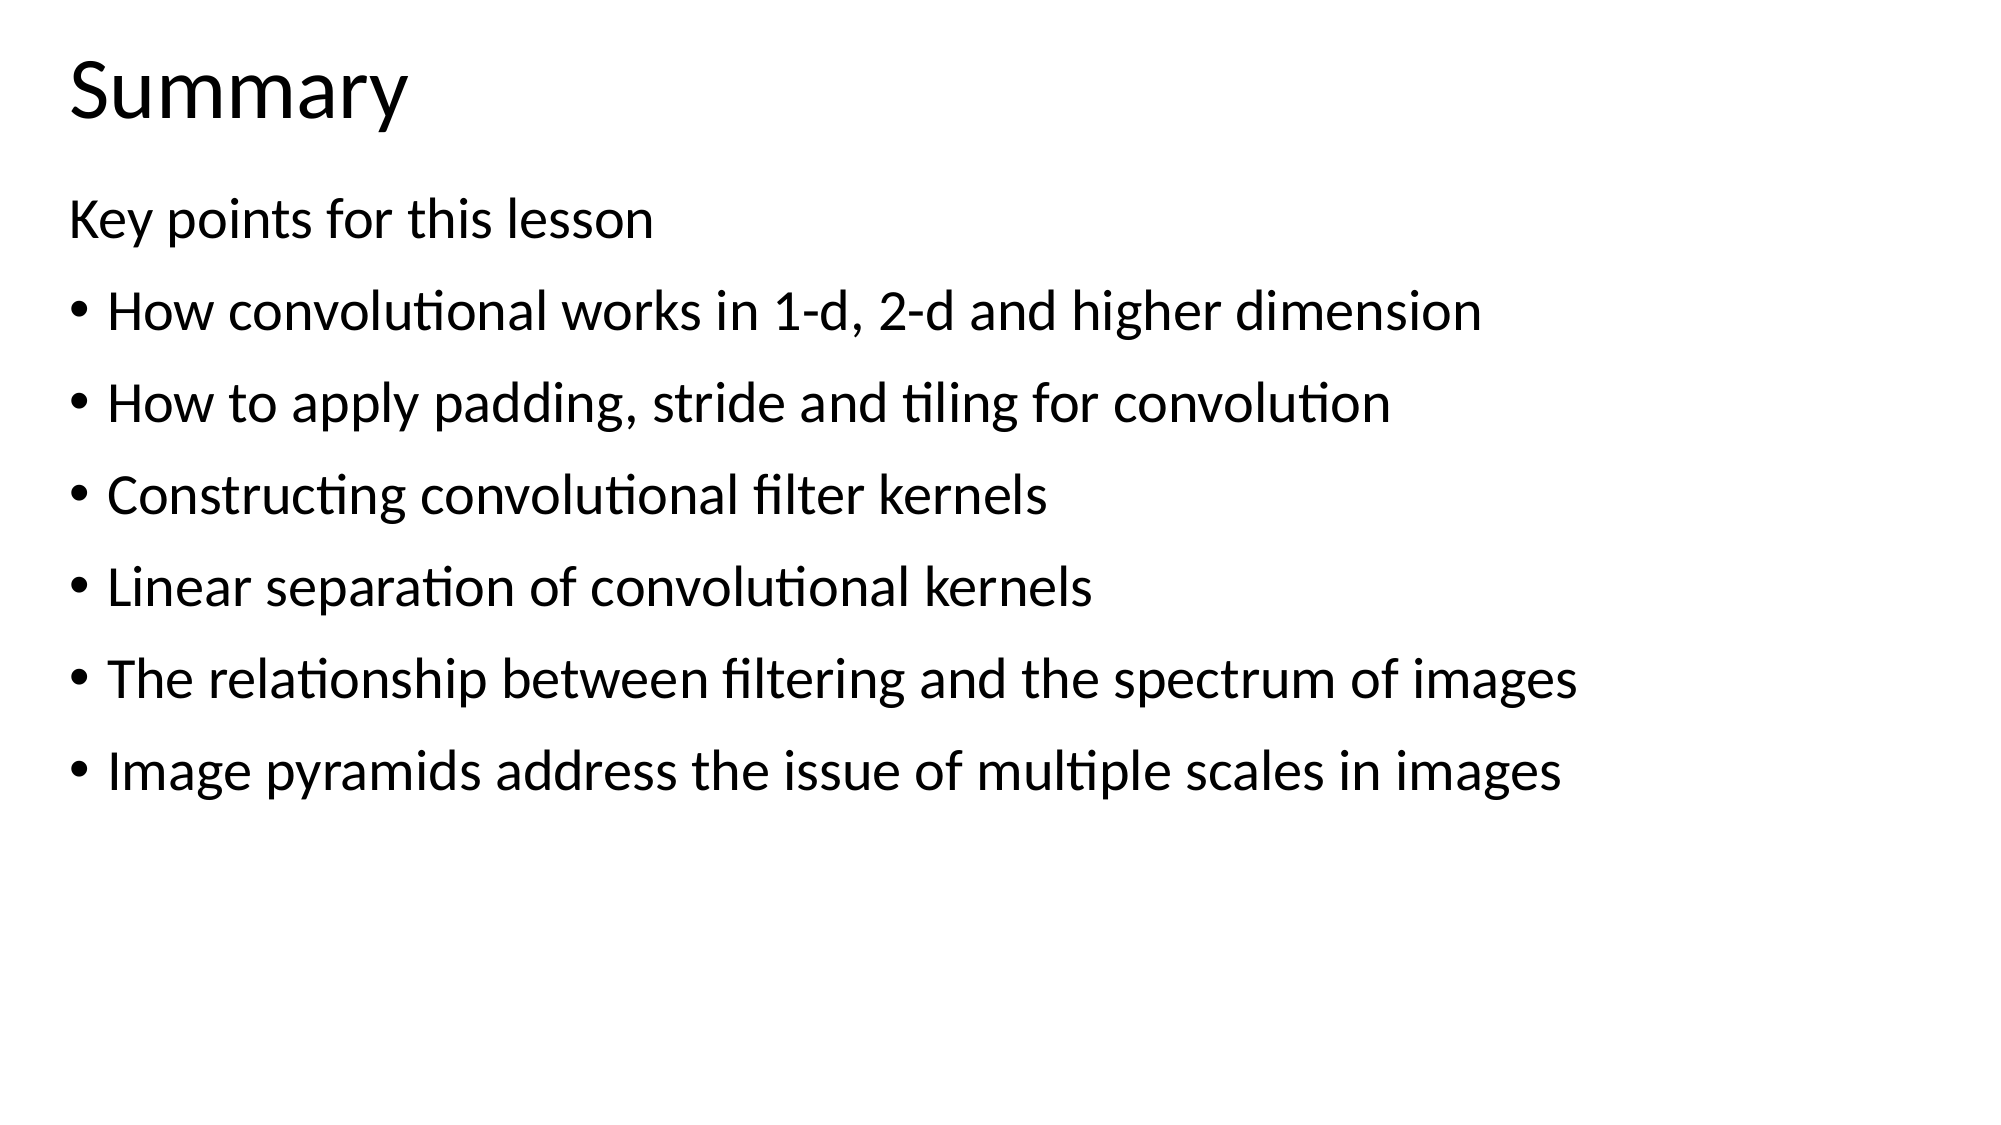

# Summary
Key points for this lesson
How convolutional works in 1-d, 2-d and higher dimension
How to apply padding, stride and tiling for convolution
Constructing convolutional filter kernels
Linear separation of convolutional kernels
The relationship between filtering and the spectrum of images
Image pyramids address the issue of multiple scales in images